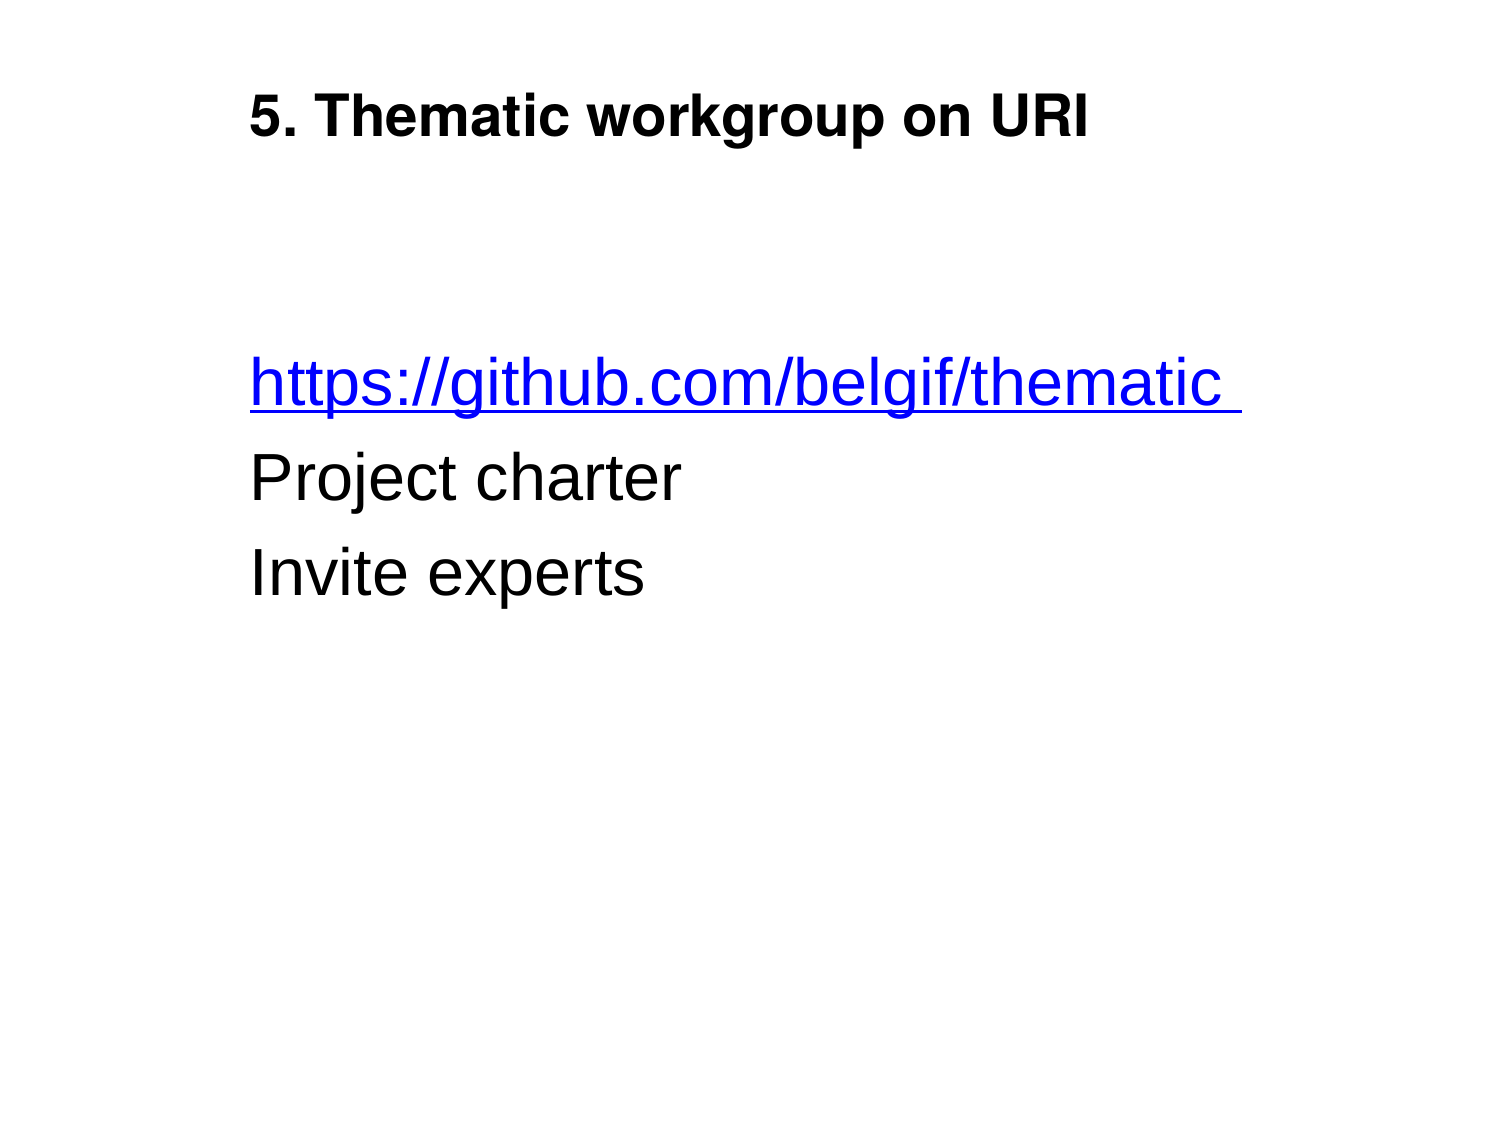

5. Thematic workgroup on URI

https://github.com/belgif/thematic
Project charter
Invite experts